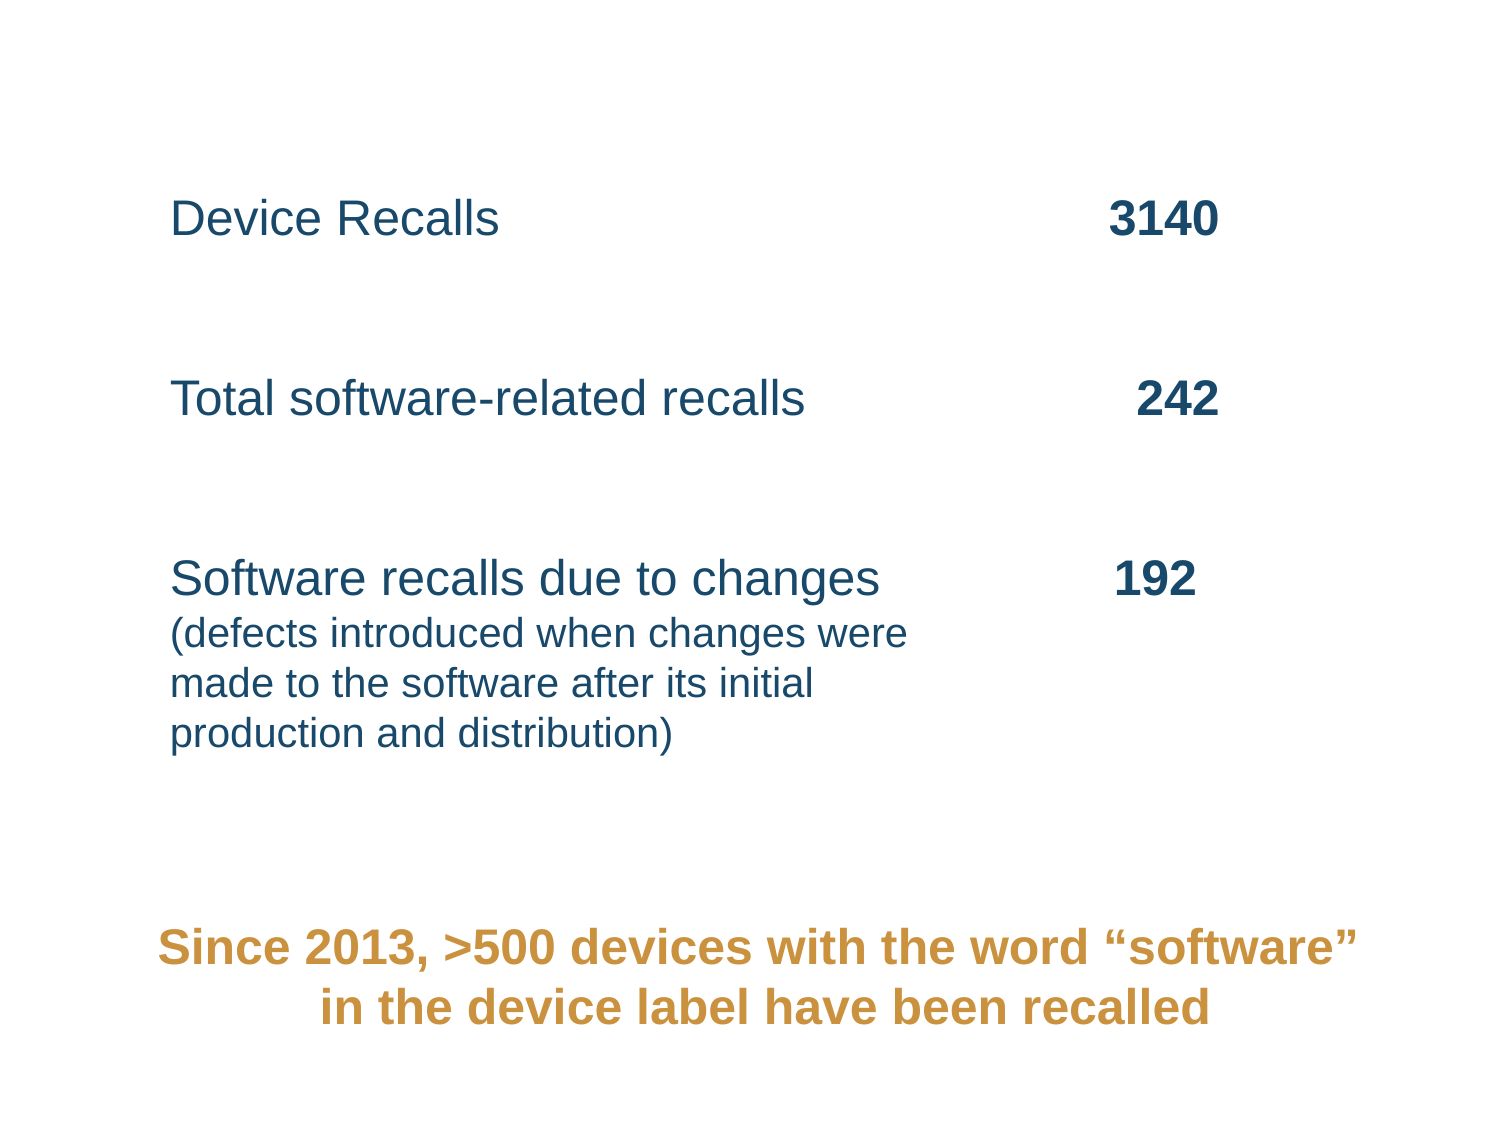

Device Recalls 	3140

Total software-related recalls 	242

Software recalls due to changes  	192
(defects introduced when changes were
made to the software after its initial
production and distribution)
Since 2013, >500 devices with the word “software”
in the device label have been recalled